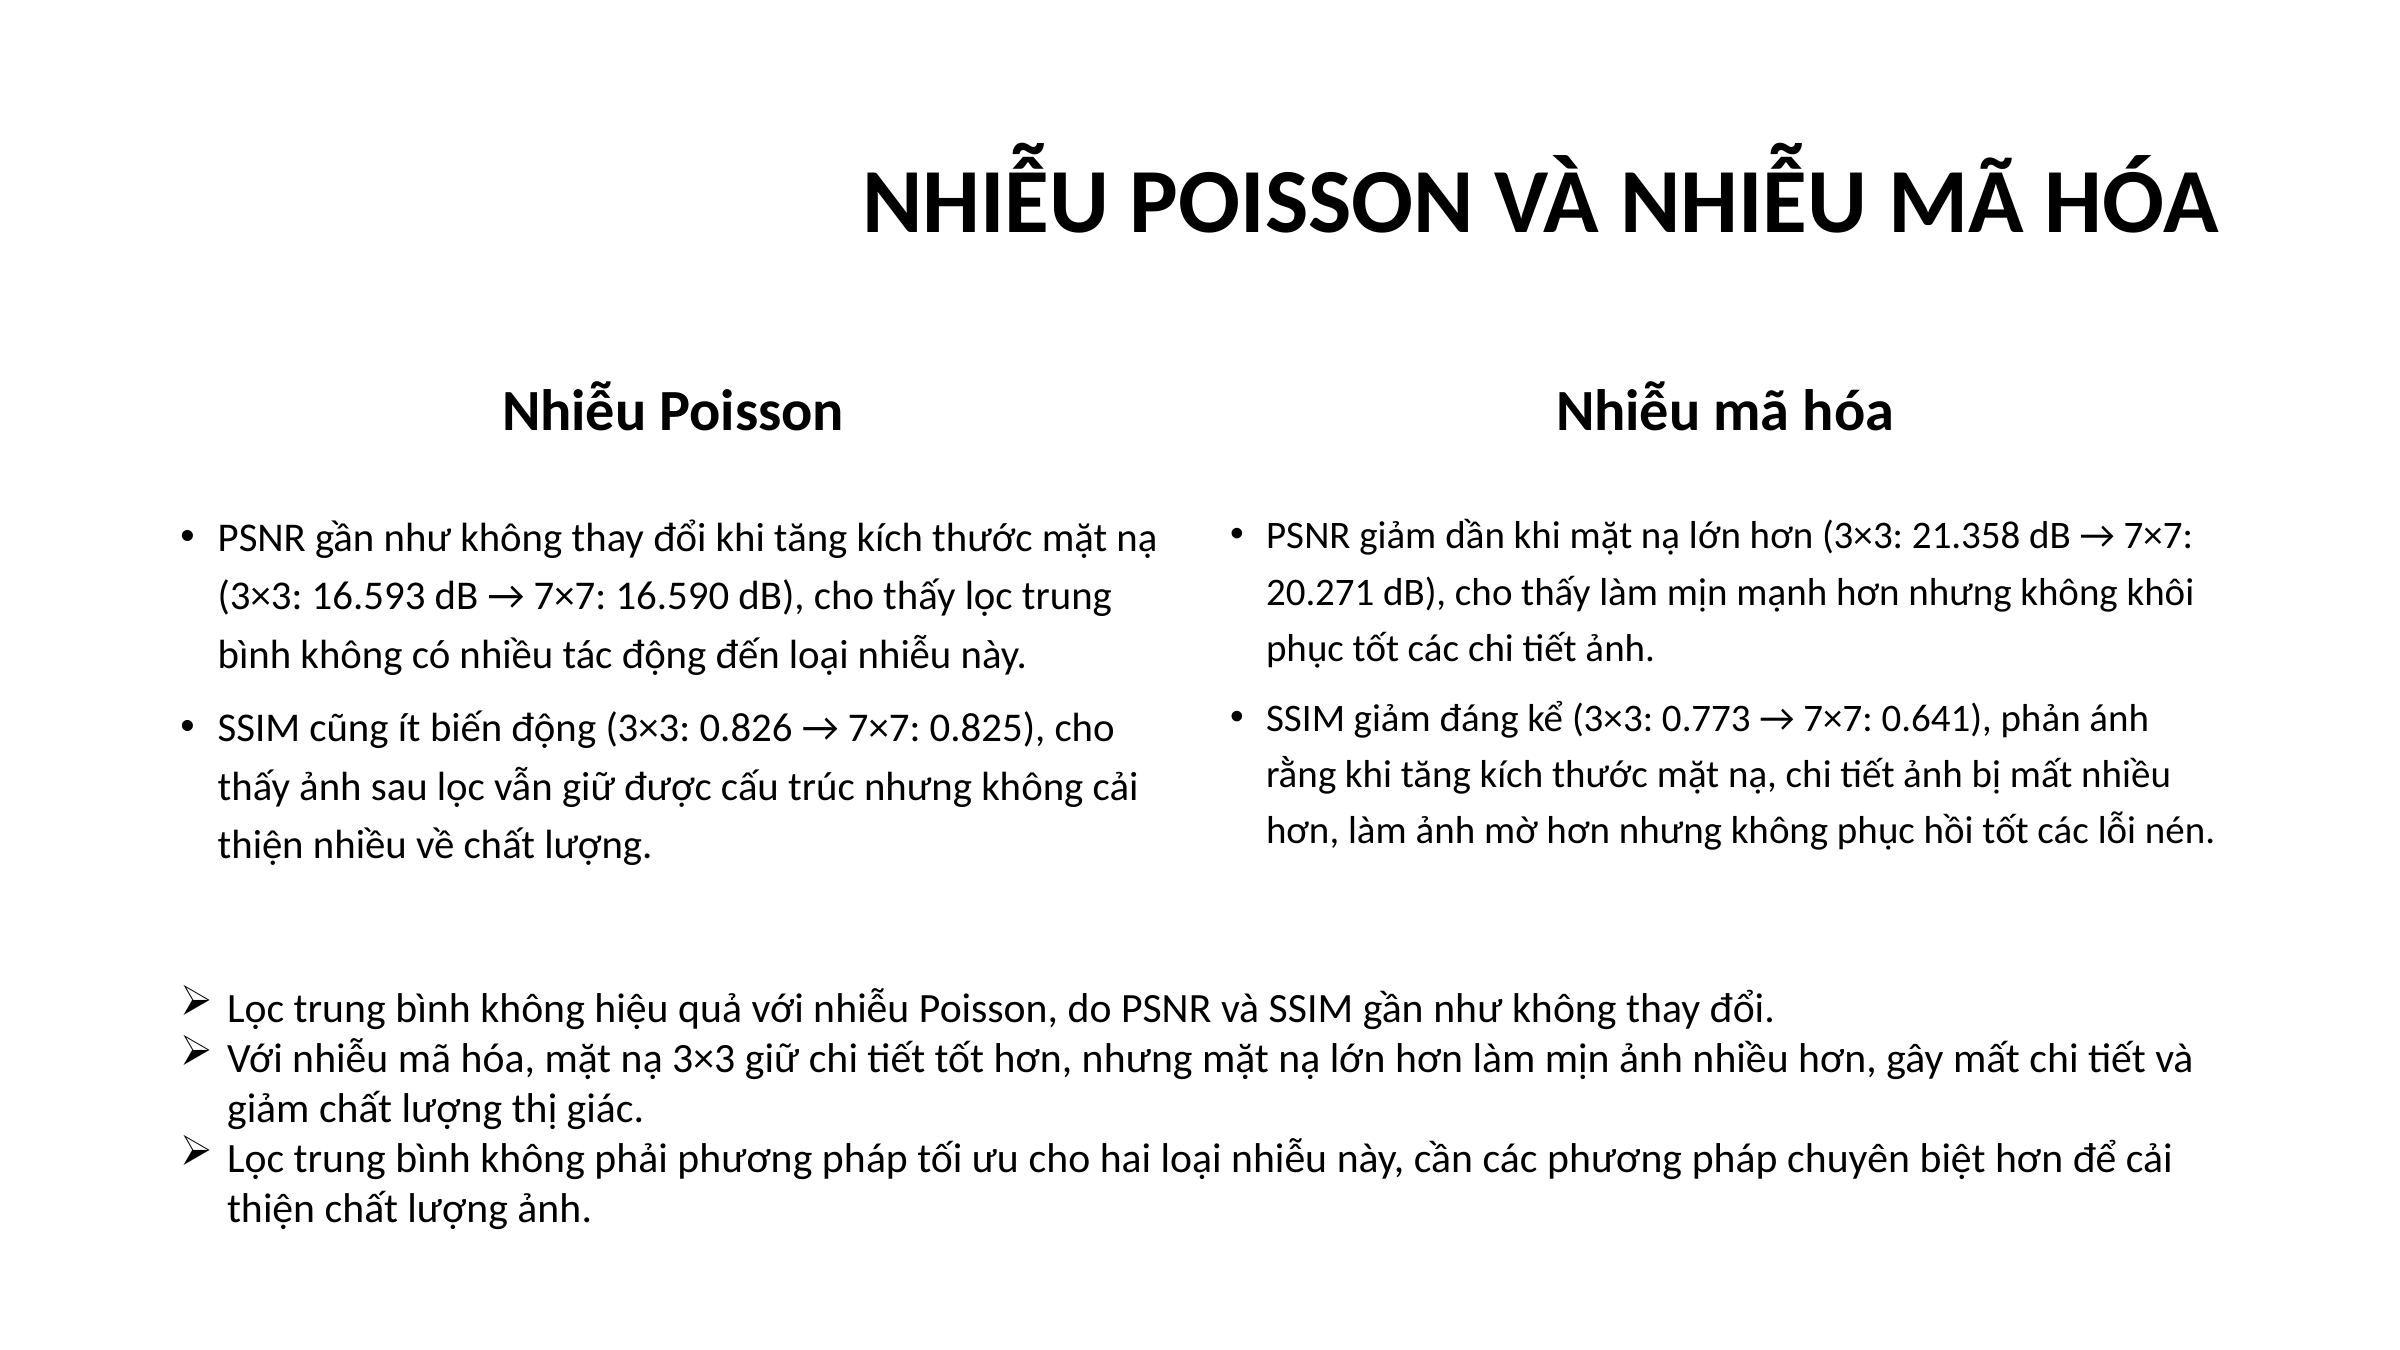

# NHIỄU POISSON VÀ NHIỄU MÃ HÓA
Nhiễu Poisson
Nhiễu mã hóa
PSNR gần như không thay đổi khi tăng kích thước mặt nạ (3×3: 16.593 dB → 7×7: 16.590 dB), cho thấy lọc trung bình không có nhiều tác động đến loại nhiễu này.
SSIM cũng ít biến động (3×3: 0.826 → 7×7: 0.825), cho thấy ảnh sau lọc vẫn giữ được cấu trúc nhưng không cải thiện nhiều về chất lượng.
PSNR giảm dần khi mặt nạ lớn hơn (3×3: 21.358 dB → 7×7: 20.271 dB), cho thấy làm mịn mạnh hơn nhưng không khôi phục tốt các chi tiết ảnh.
SSIM giảm đáng kể (3×3: 0.773 → 7×7: 0.641), phản ánh rằng khi tăng kích thước mặt nạ, chi tiết ảnh bị mất nhiều hơn, làm ảnh mờ hơn nhưng không phục hồi tốt các lỗi nén.
Lọc trung bình không hiệu quả với nhiễu Poisson, do PSNR và SSIM gần như không thay đổi.
Với nhiễu mã hóa, mặt nạ 3×3 giữ chi tiết tốt hơn, nhưng mặt nạ lớn hơn làm mịn ảnh nhiều hơn, gây mất chi tiết và giảm chất lượng thị giác.
Lọc trung bình không phải phương pháp tối ưu cho hai loại nhiễu này, cần các phương pháp chuyên biệt hơn để cải thiện chất lượng ảnh.